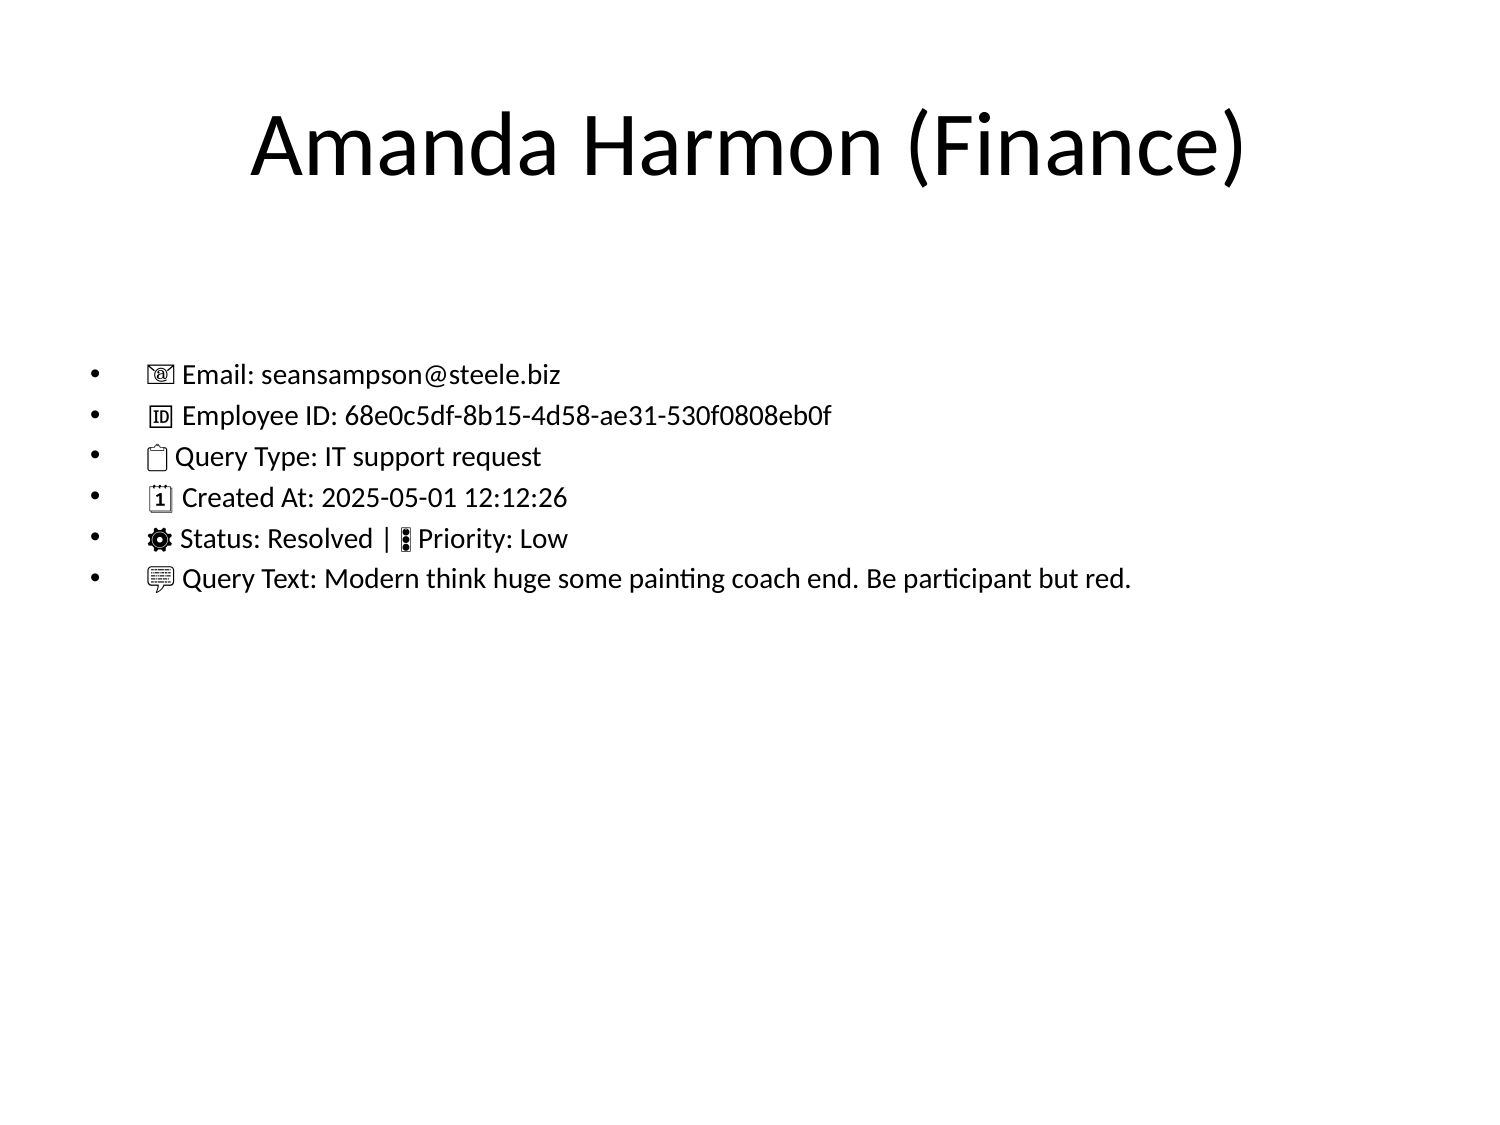

# Amanda Harmon (Finance)

📧 Email: seansampson@steele.biz
🆔 Employee ID: 68e0c5df-8b15-4d58-ae31-530f0808eb0f
📋 Query Type: IT support request
🗓 Created At: 2025-05-01 12:12:26
⚙ Status: Resolved | 🚦 Priority: Low
💬 Query Text: Modern think huge some painting coach end. Be participant but red.